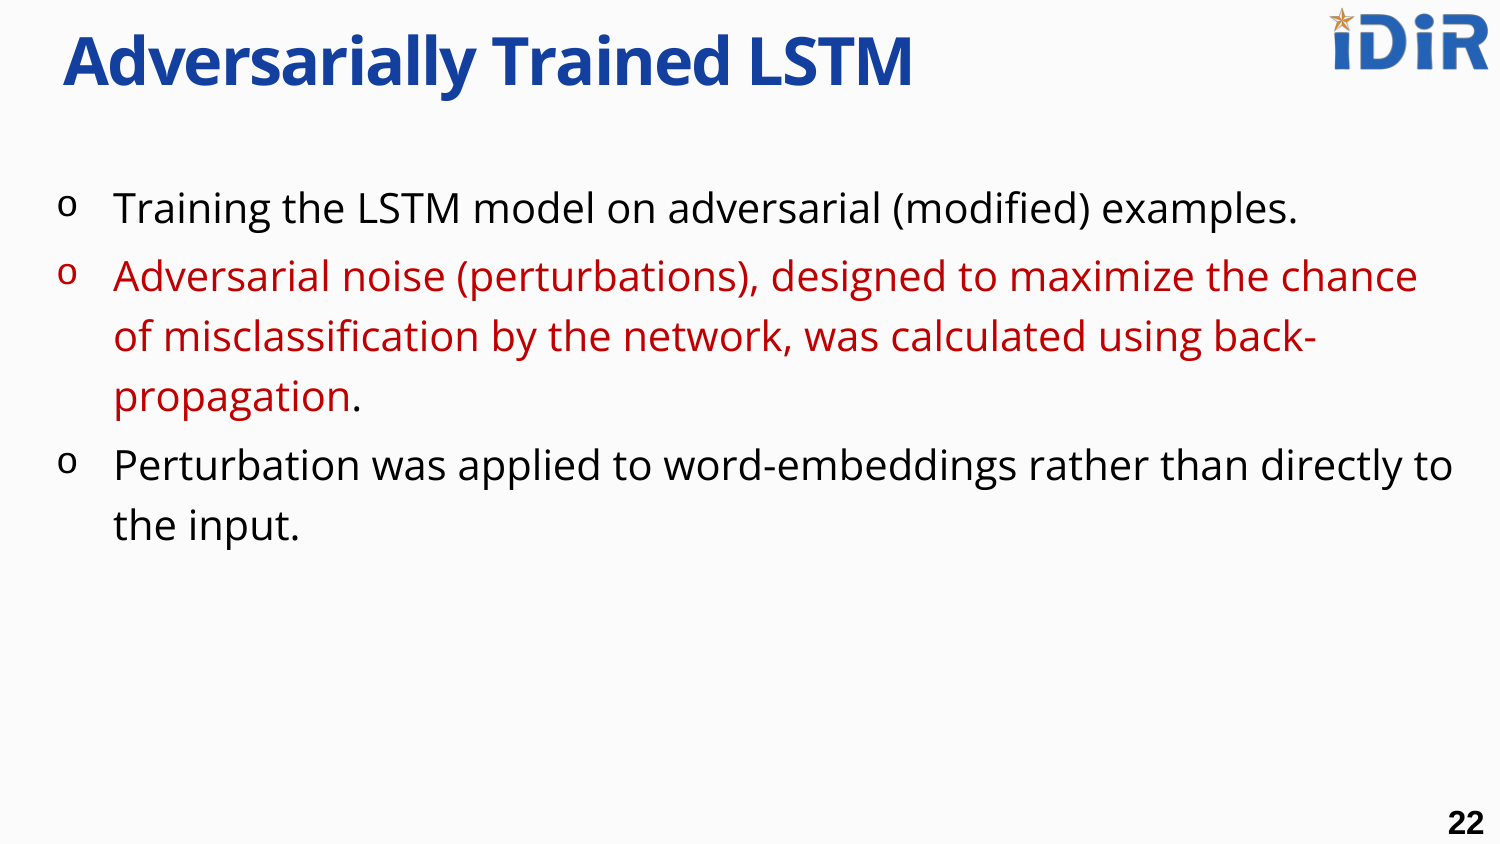

# Adversarially Trained LSTM
Training the LSTM model on adversarial (modified) examples.
Adversarial noise (perturbations), designed to maximize the chance of misclassification by the network, was calculated using back-propagation.
Perturbation was applied to word-embeddings rather than directly to the input.
22